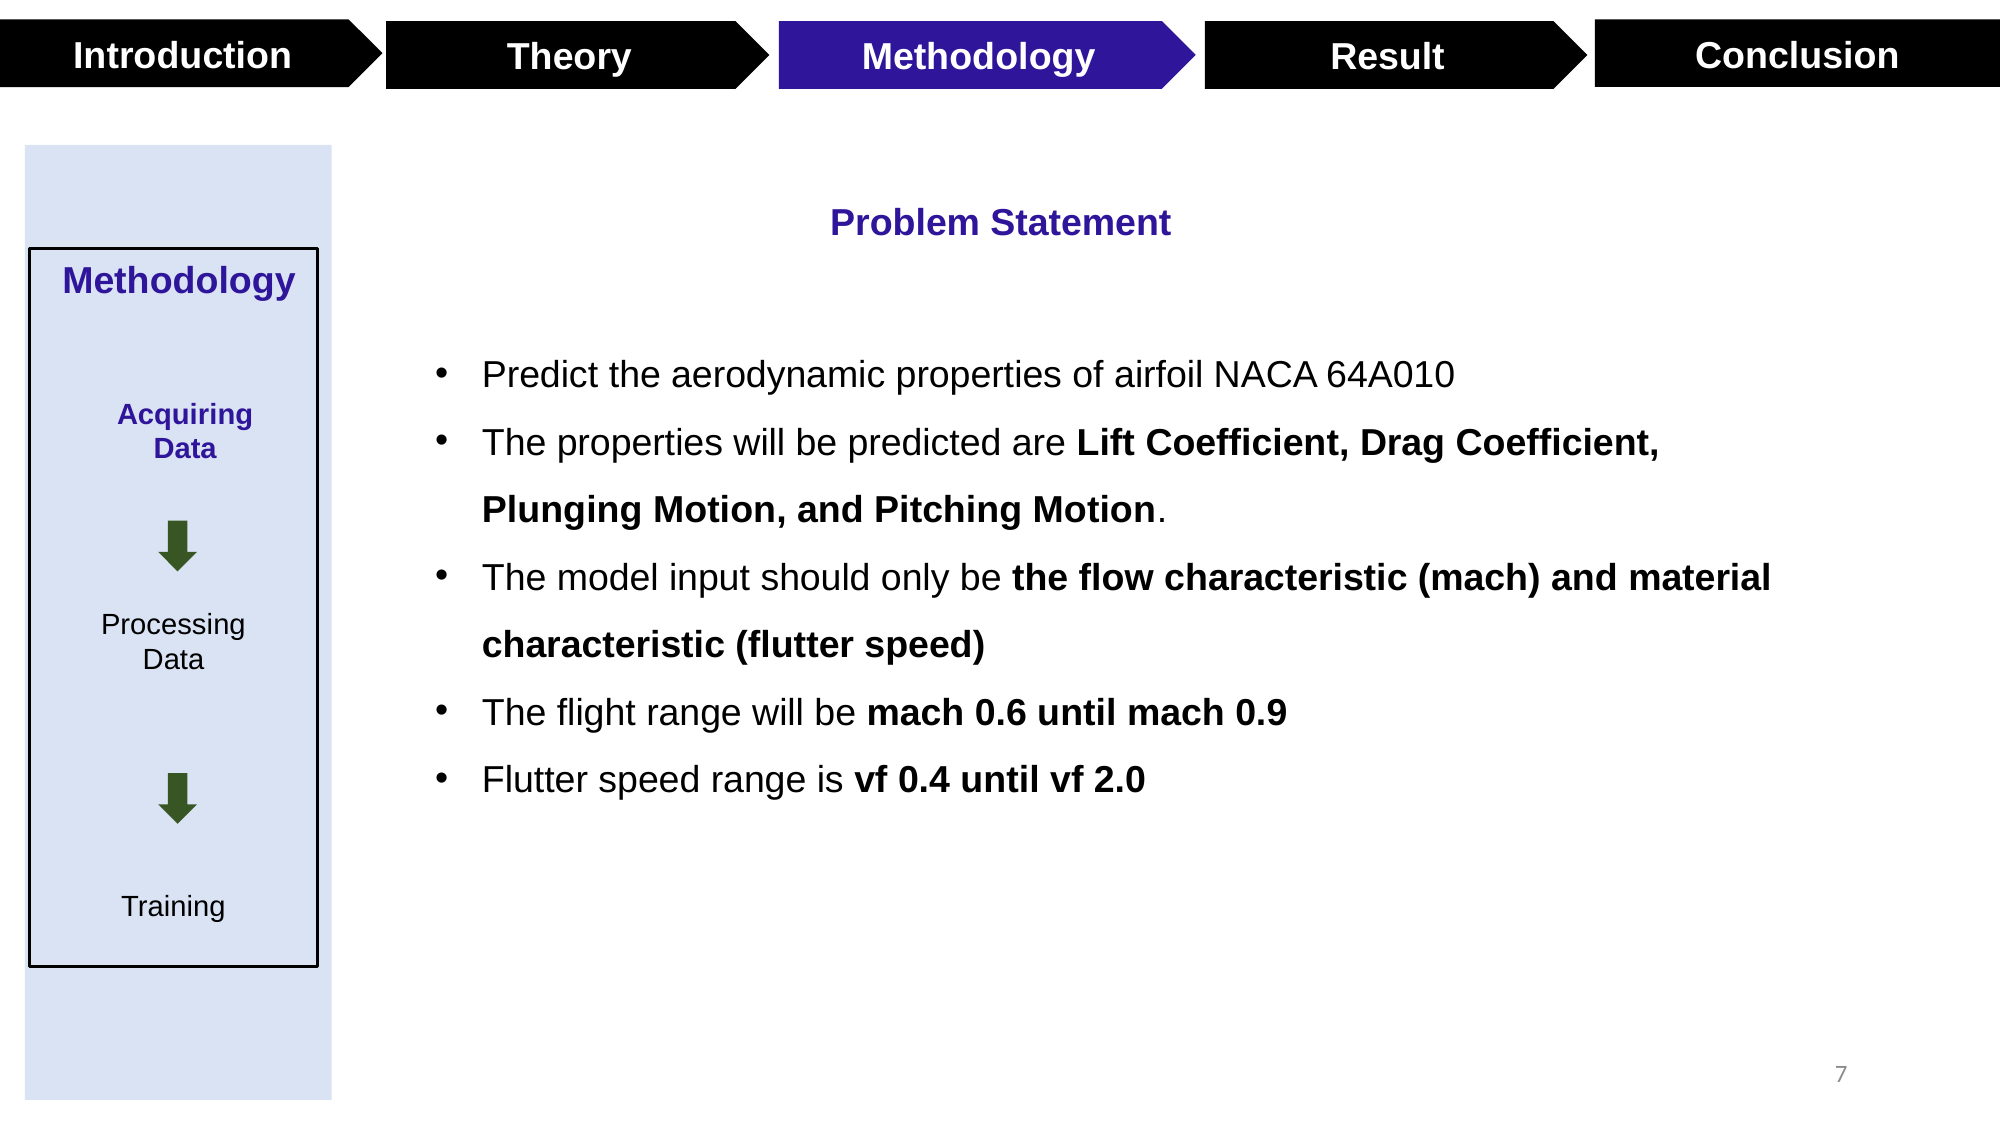

Conclusion
Introduction
Theory
Methodology
Result

Problem Statement

Methodology
Acquiring Data
Processing Data
Training
Predict the aerodynamic properties of airfoil NACA 64A010
The properties will be predicted are Lift Coefficient, Drag Coefficient, Plunging Motion, and Pitching Motion.
The model input should only be the flow characteristic (mach) and material characteristic (flutter speed)
The flight range will be mach 0.6 until mach 0.9
Flutter speed range is vf 0.4 until vf 2.0

7